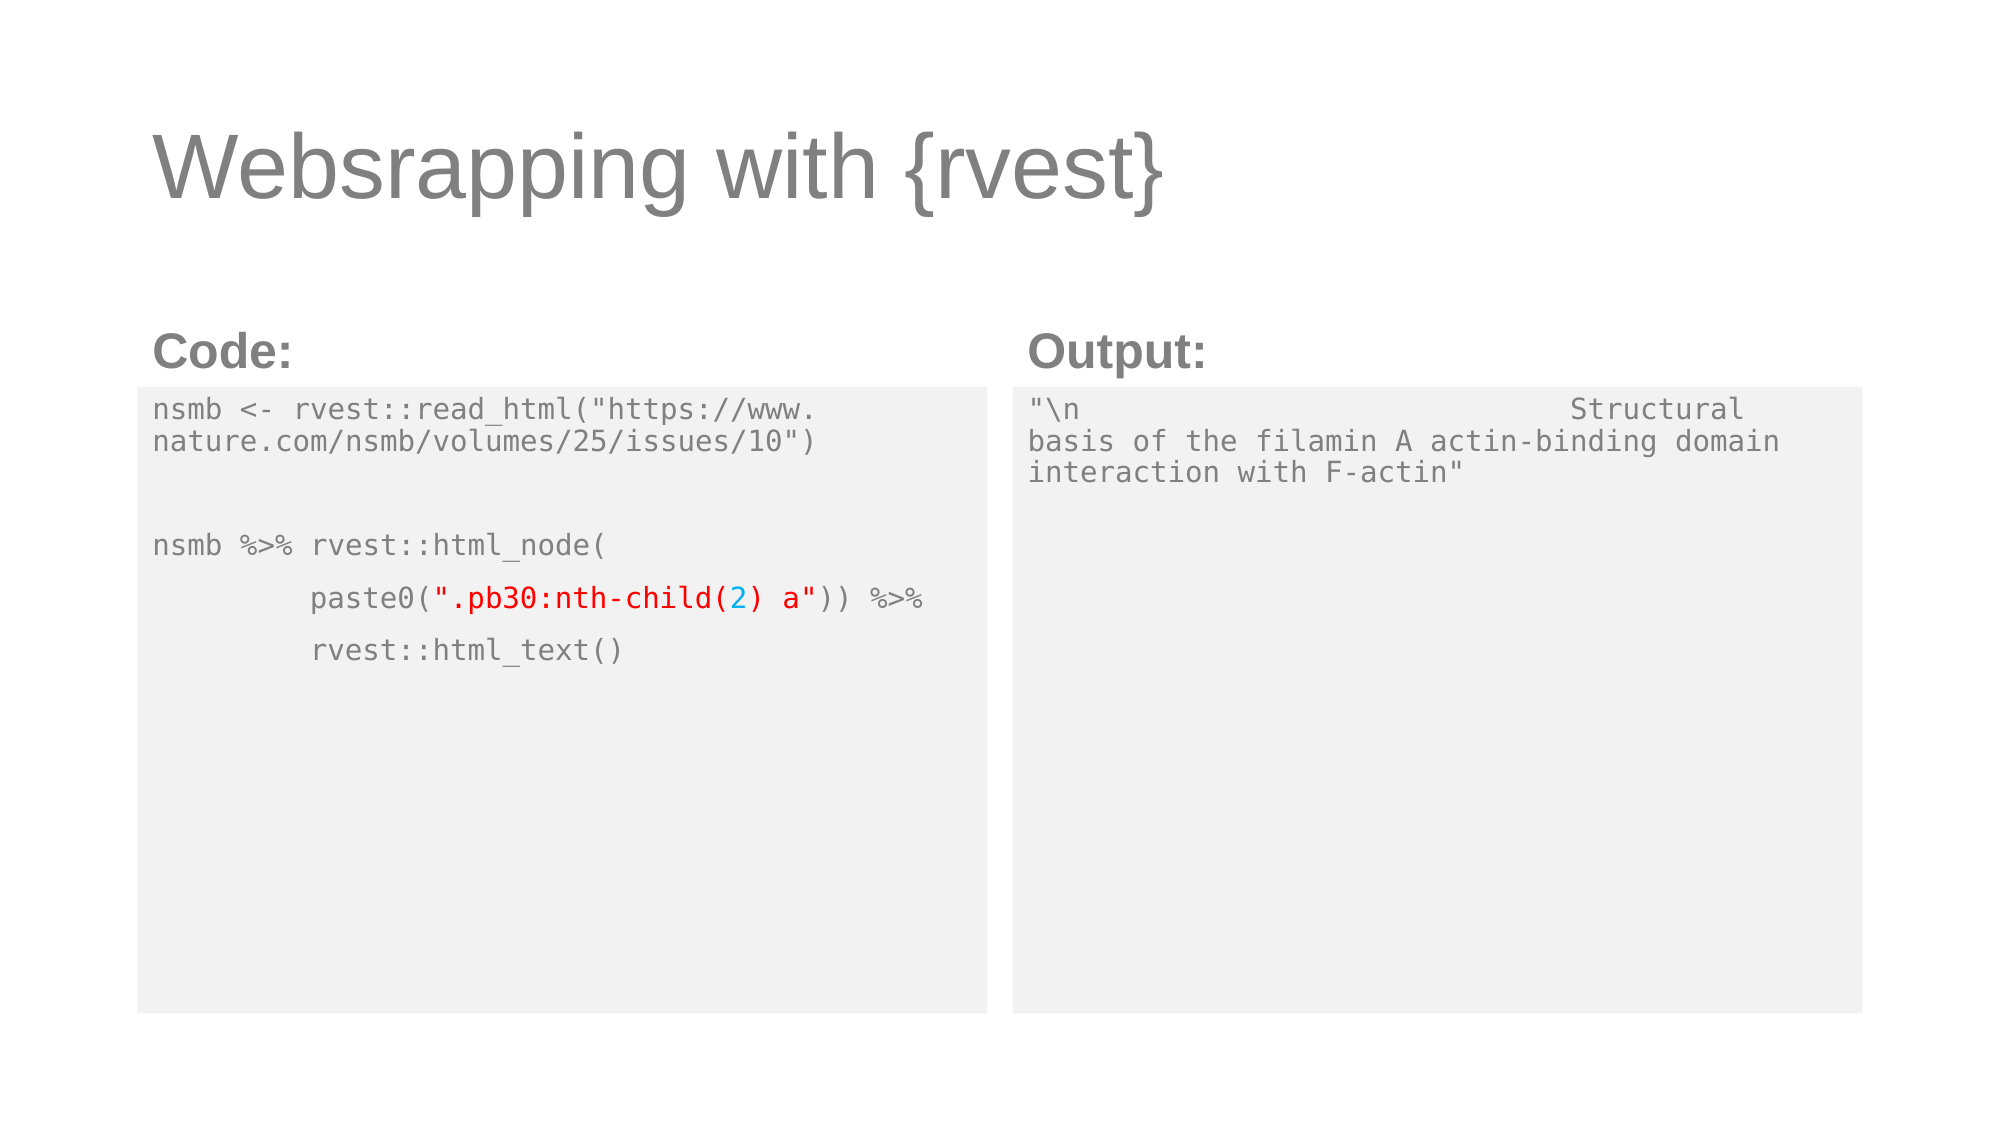

# Websrapping with {rvest}
Code:
Output:
"\n                            Structural basis of the filamin A actin-binding domain interaction with F-actin"
nsmb <- rvest::read_html("https://www. nature.com/nsmb/volumes/25/issues/10")

nsmb %>% rvest::html_node(
         paste0(".pb30:nth-child(2) a")) %>%
         rvest::html_text()